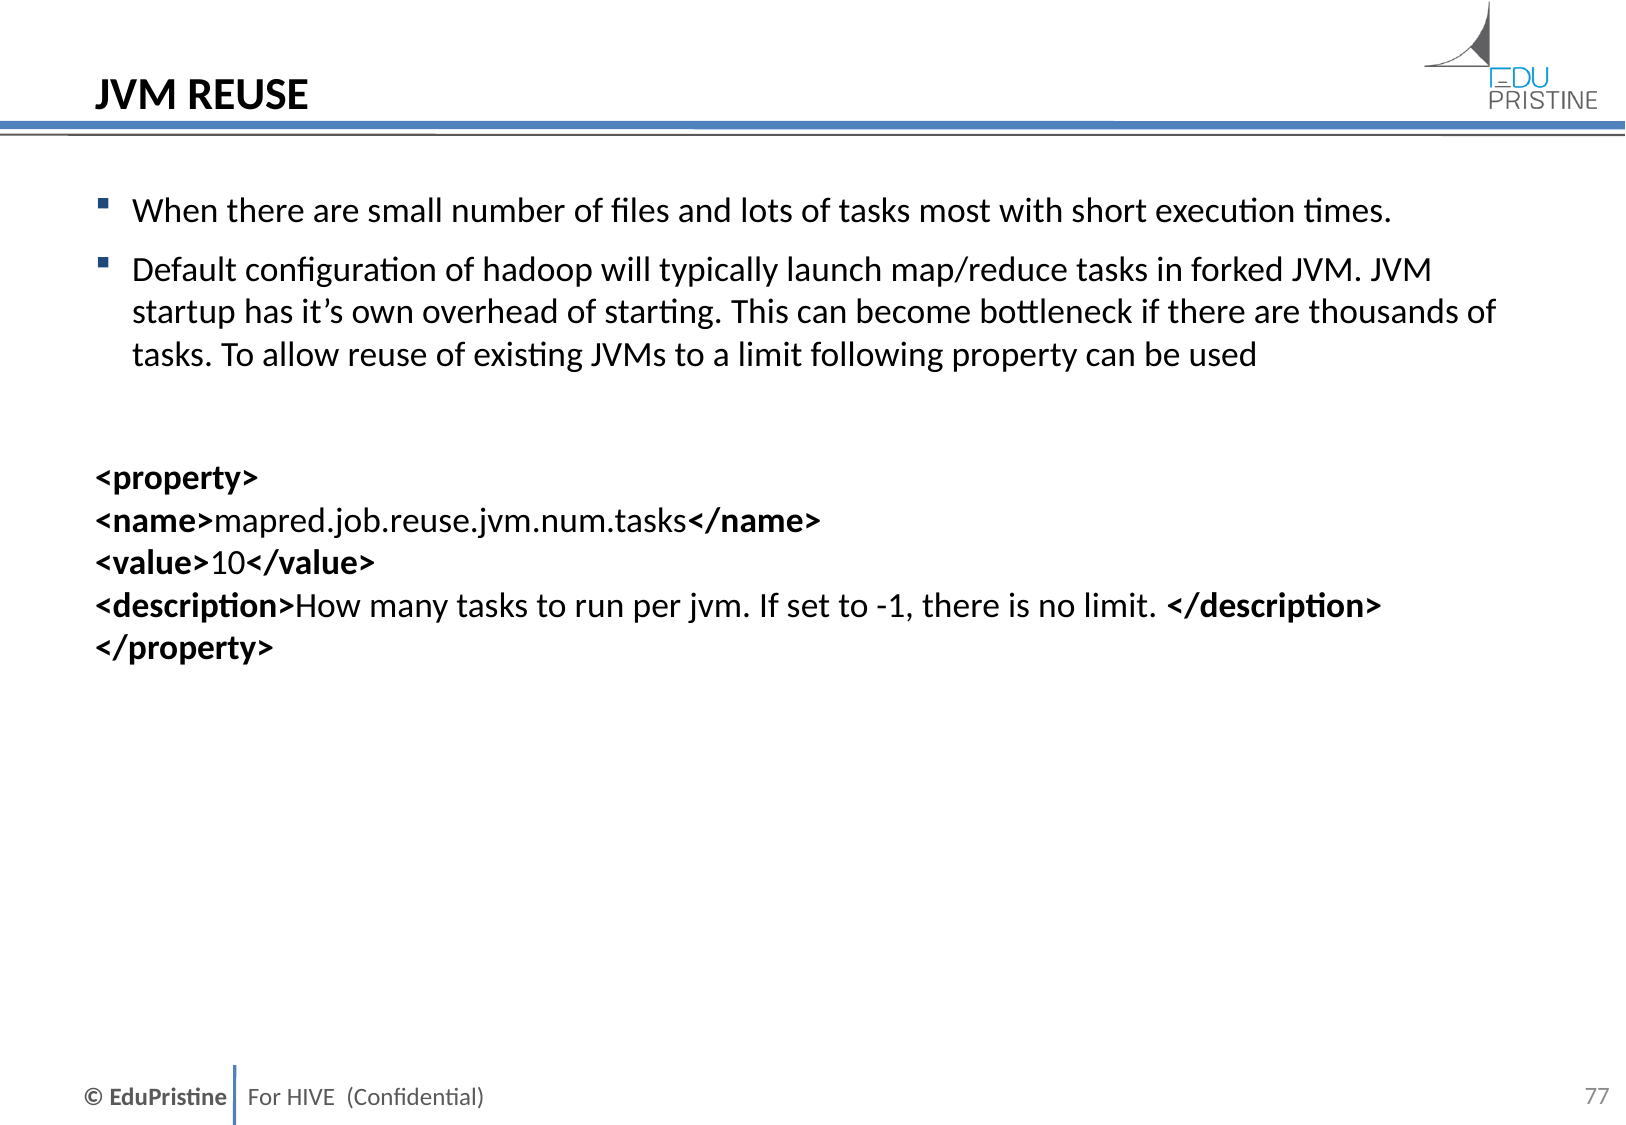

# JVM REUSE
When there are small number of files and lots of tasks most with short execution times.
Default configuration of hadoop will typically launch map/reduce tasks in forked JVM. JVM startup has it’s own overhead of starting. This can become bottleneck if there are thousands of tasks. To allow reuse of existing JVMs to a limit following property can be used

<property>
<name>mapred.job.reuse.jvm.num.tasks</name>
<value>10</value>
<description>How many tasks to run per jvm. If set to -1, there is no limit. </description>
</property>

77